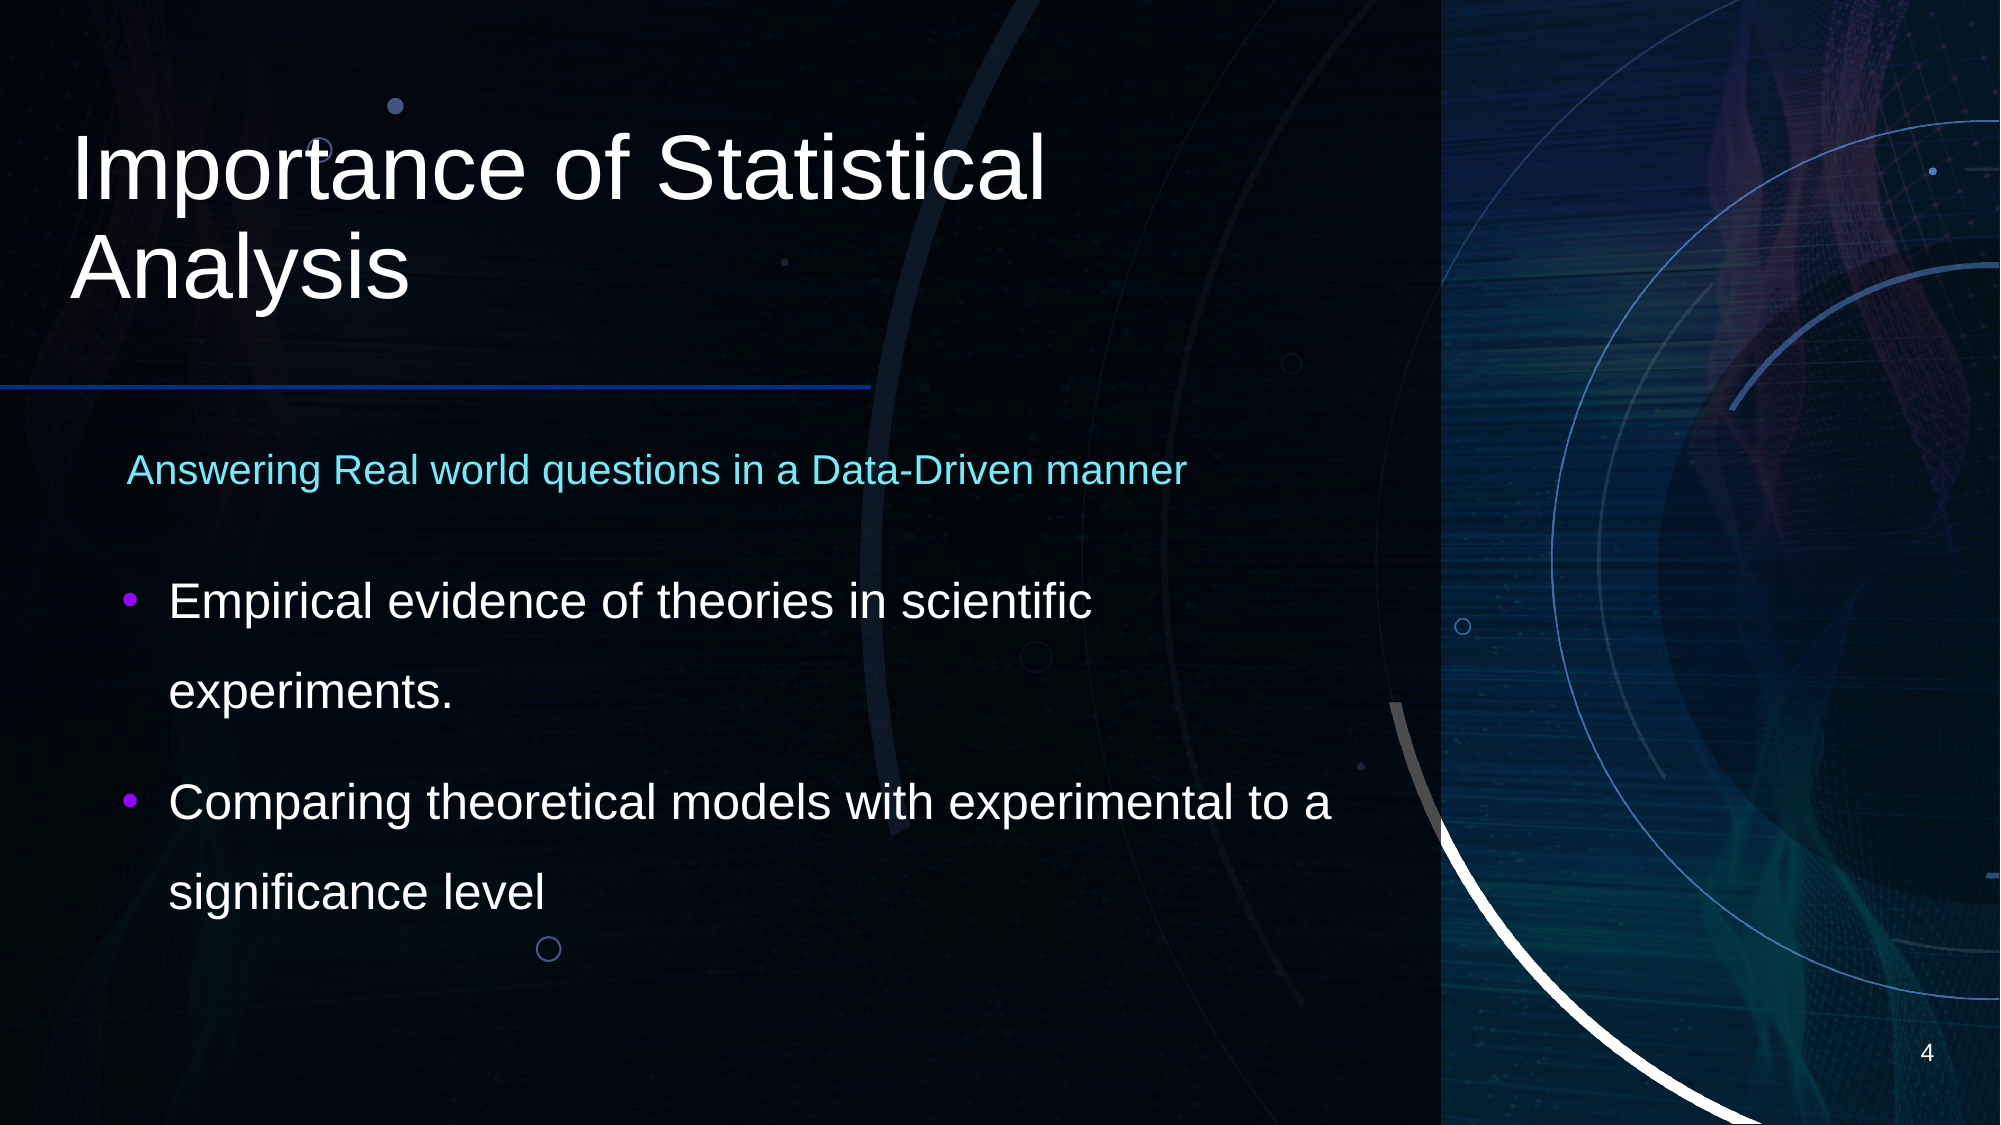

# Importance of Statistical Analysis
Answering Real world questions in a Data-Driven manner
Empirical evidence of theories in scientific experiments.
Comparing theoretical models with experimental to a significance level
4